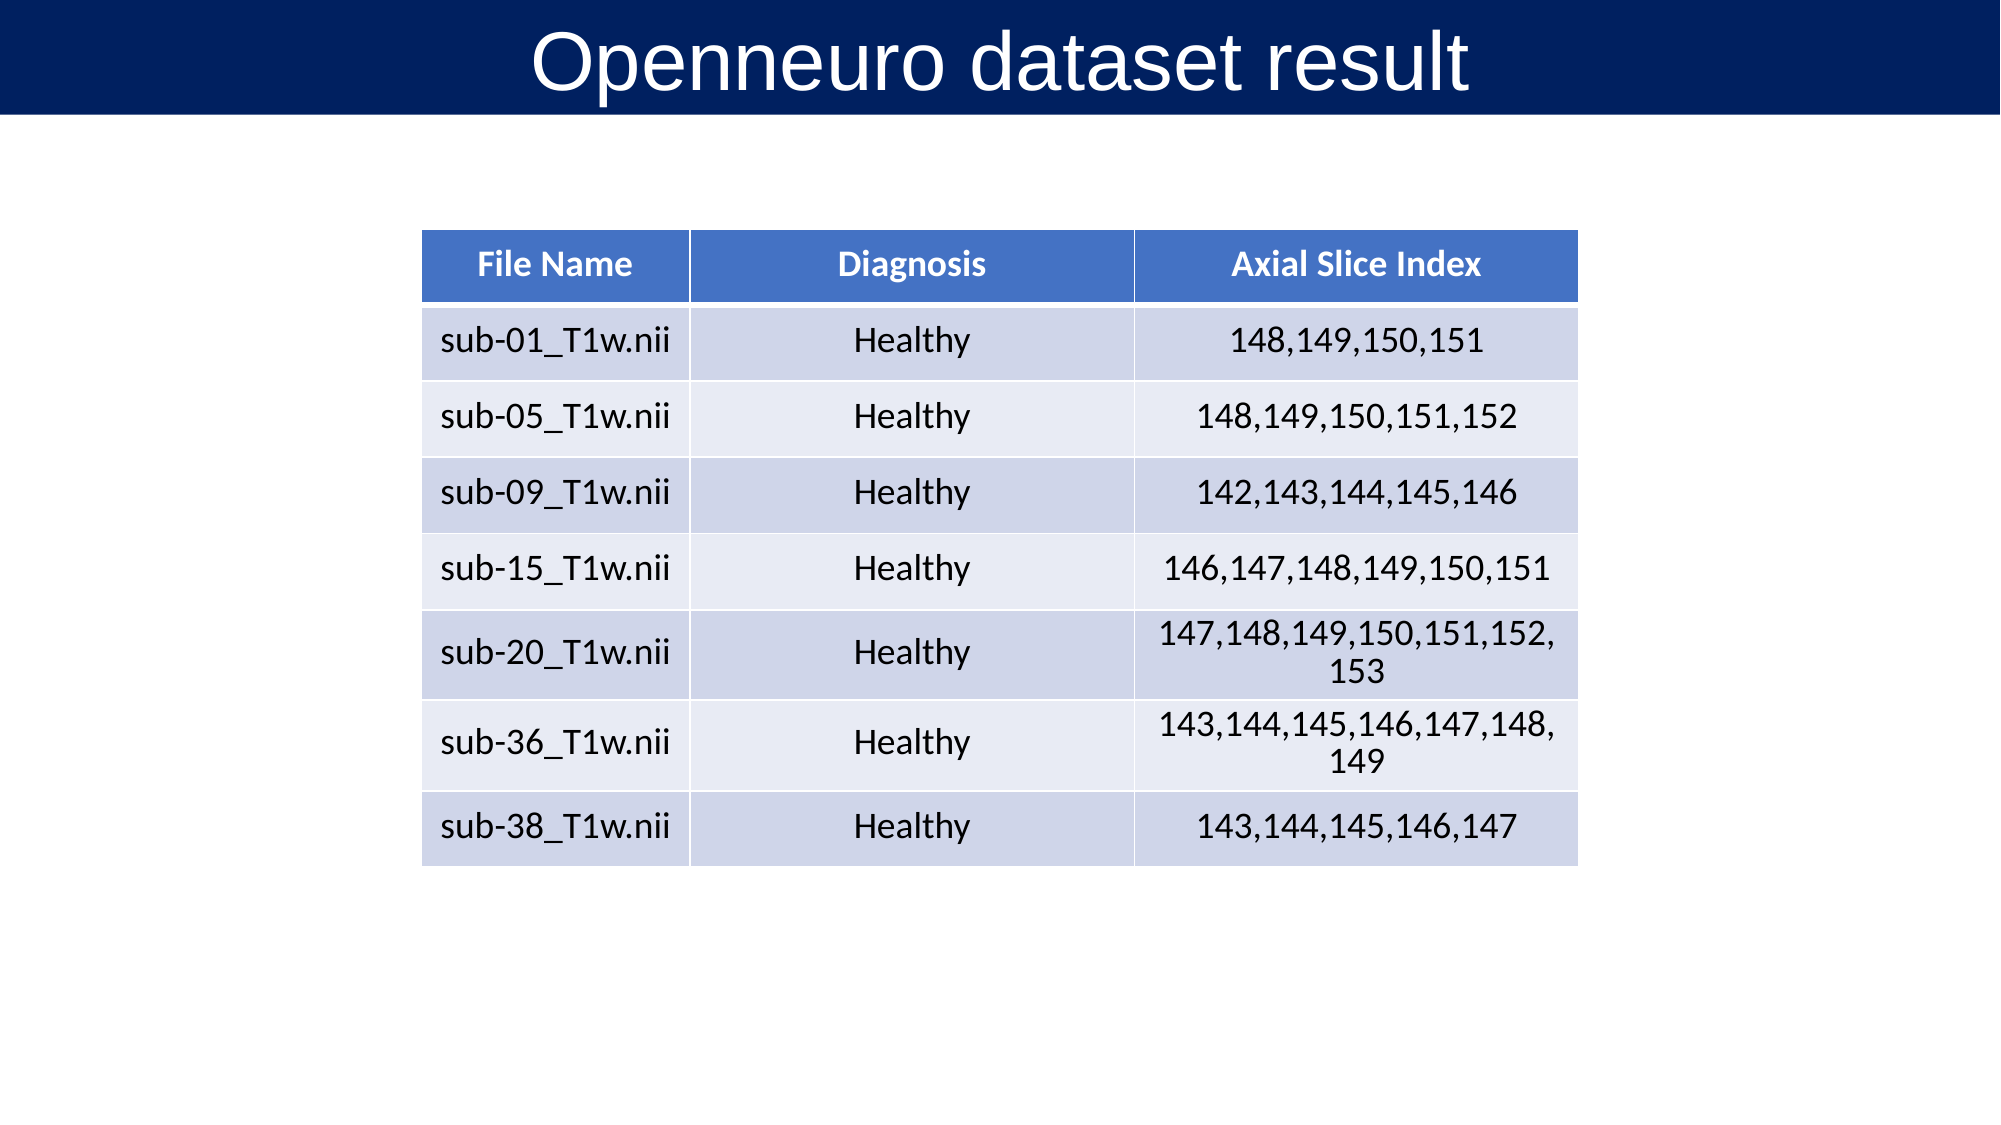

Openneuro dataset result
| File Name | Diagnosis | Axial Slice Index |
| --- | --- | --- |
| sub-01\_T1w.nii | Healthy | 148,149,150,151 |
| sub-05\_T1w.nii | Healthy | 148,149,150,151,152 |
| sub-09\_T1w.nii | Healthy | 142,143,144,145,146 |
| sub-15\_T1w.nii | Healthy | 146,147,148,149,150,151 |
| sub-20\_T1w.nii | Healthy | 147,148,149,150,151,152,153 |
| sub-36\_T1w.nii | Healthy | 143,144,145,146,147,148,149 |
| sub-38\_T1w.nii | Healthy | 143,144,145,146,147 |